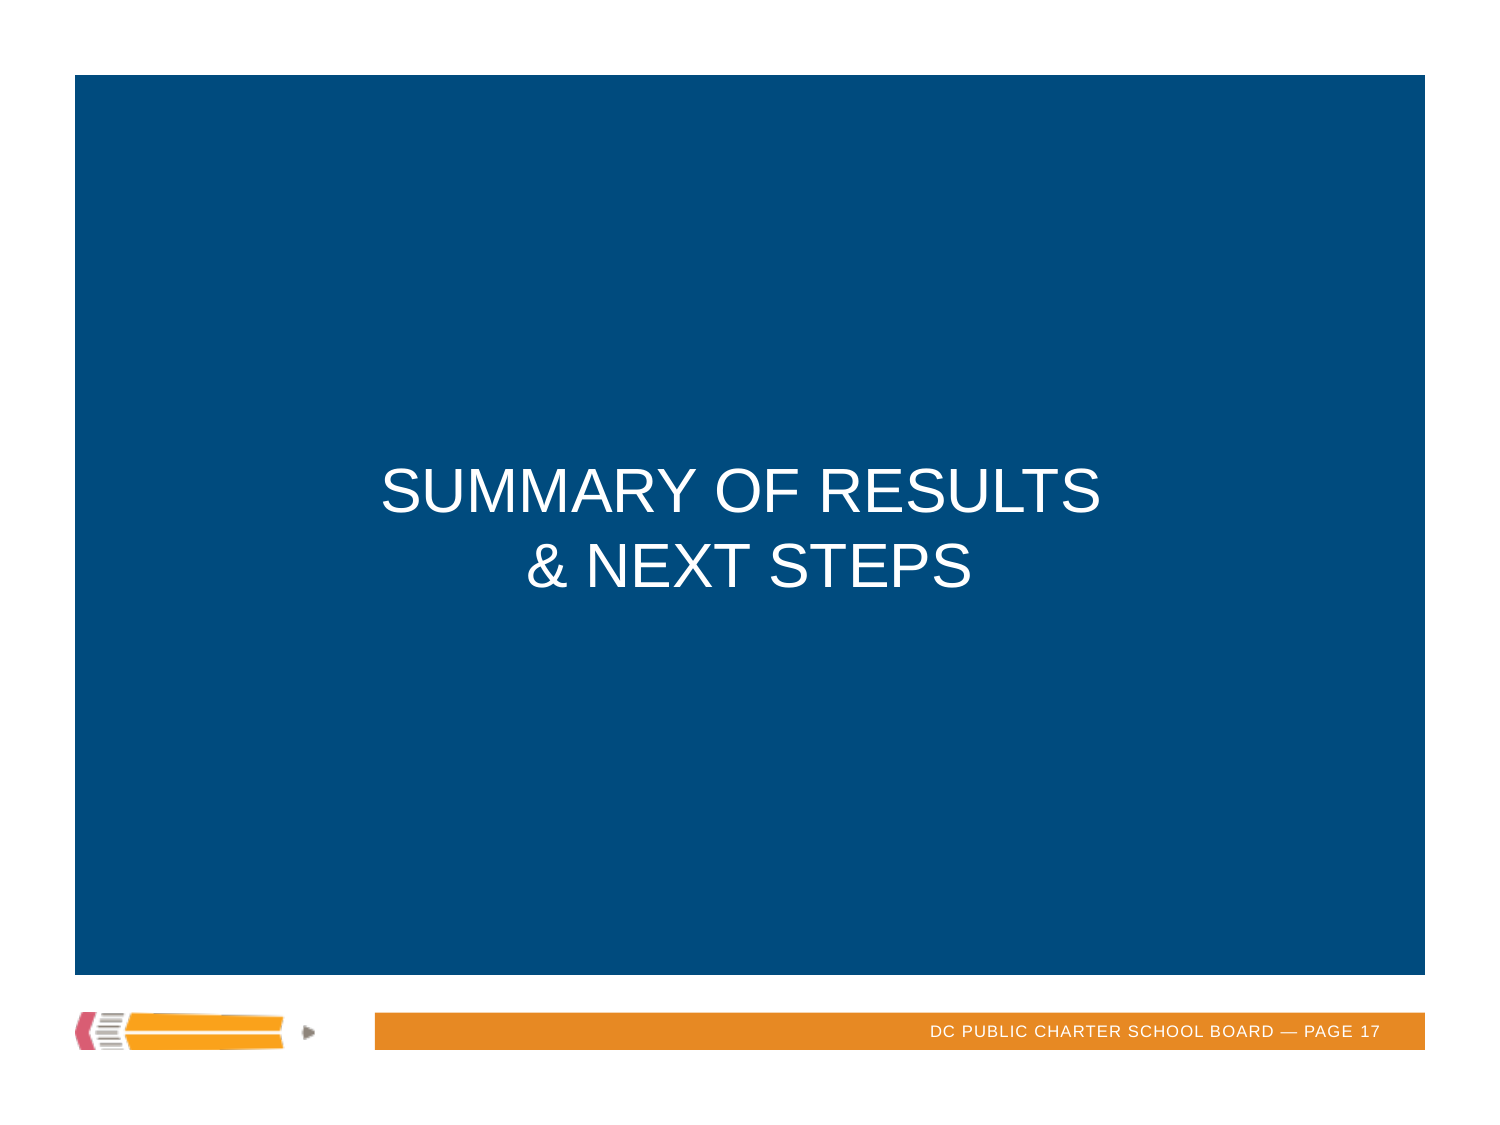

# Summary of Results & Next Steps